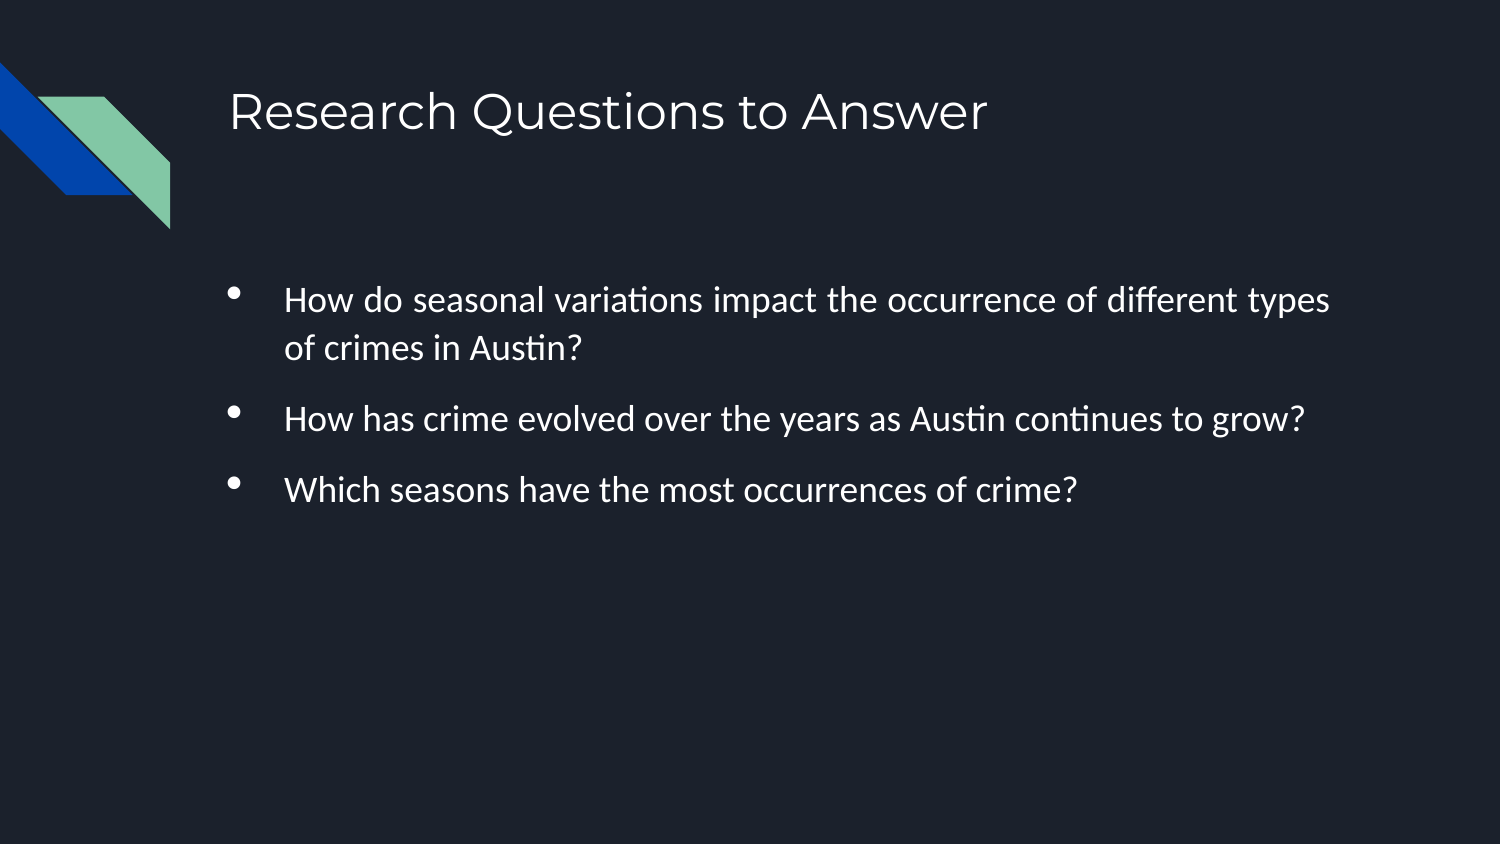

# Research Questions to Answer
How do seasonal variations impact the occurrence of different types of crimes in Austin?
How has crime evolved over the years as Austin continues to grow?
Which seasons have the most occurrences of crime?